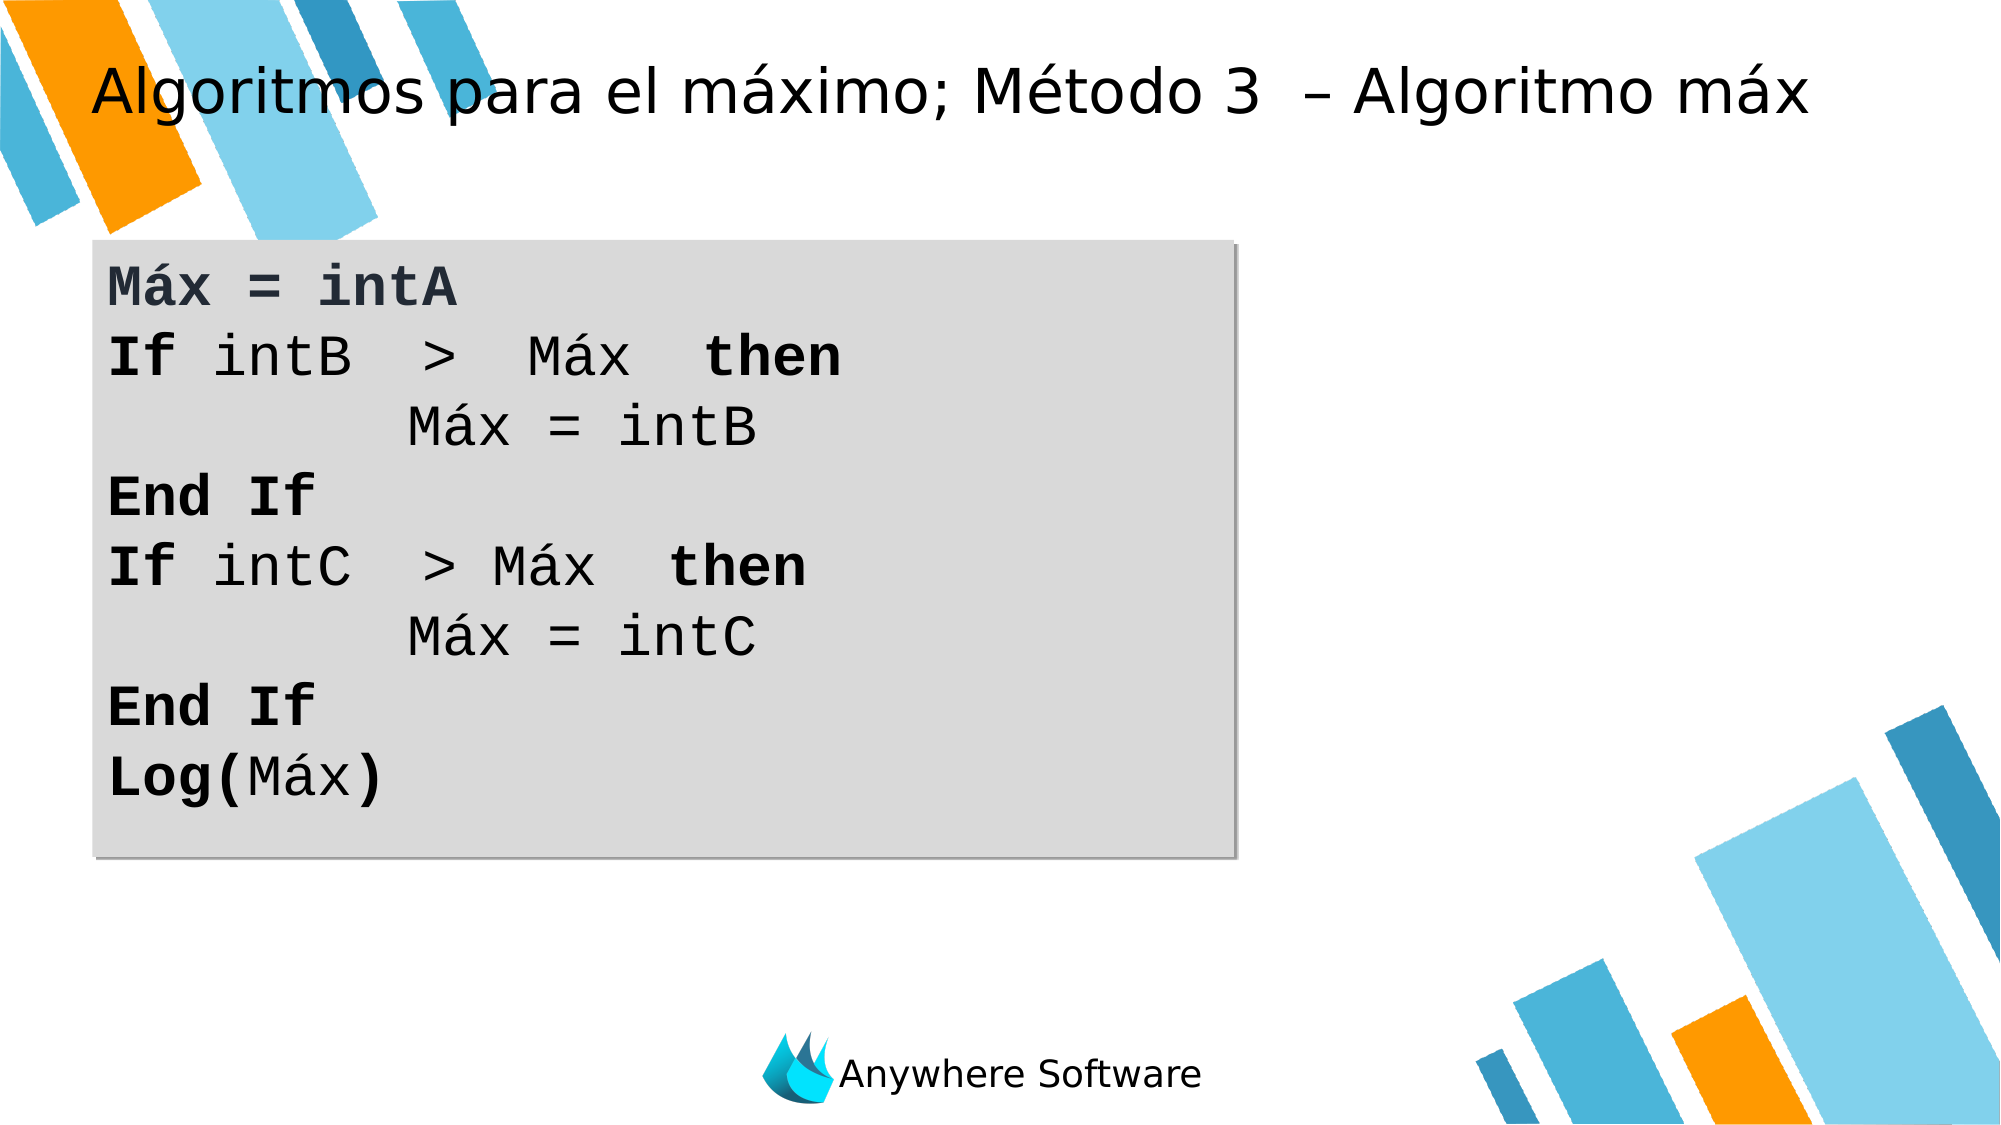

# Algoritmos para el máximo; Método 3  – Algoritmo máx
Máx = intA
If intB  >  Máx  then
		Máx = intB
End If
If intC  > Máx  then
		Máx = intC
End If
Log(Máx)